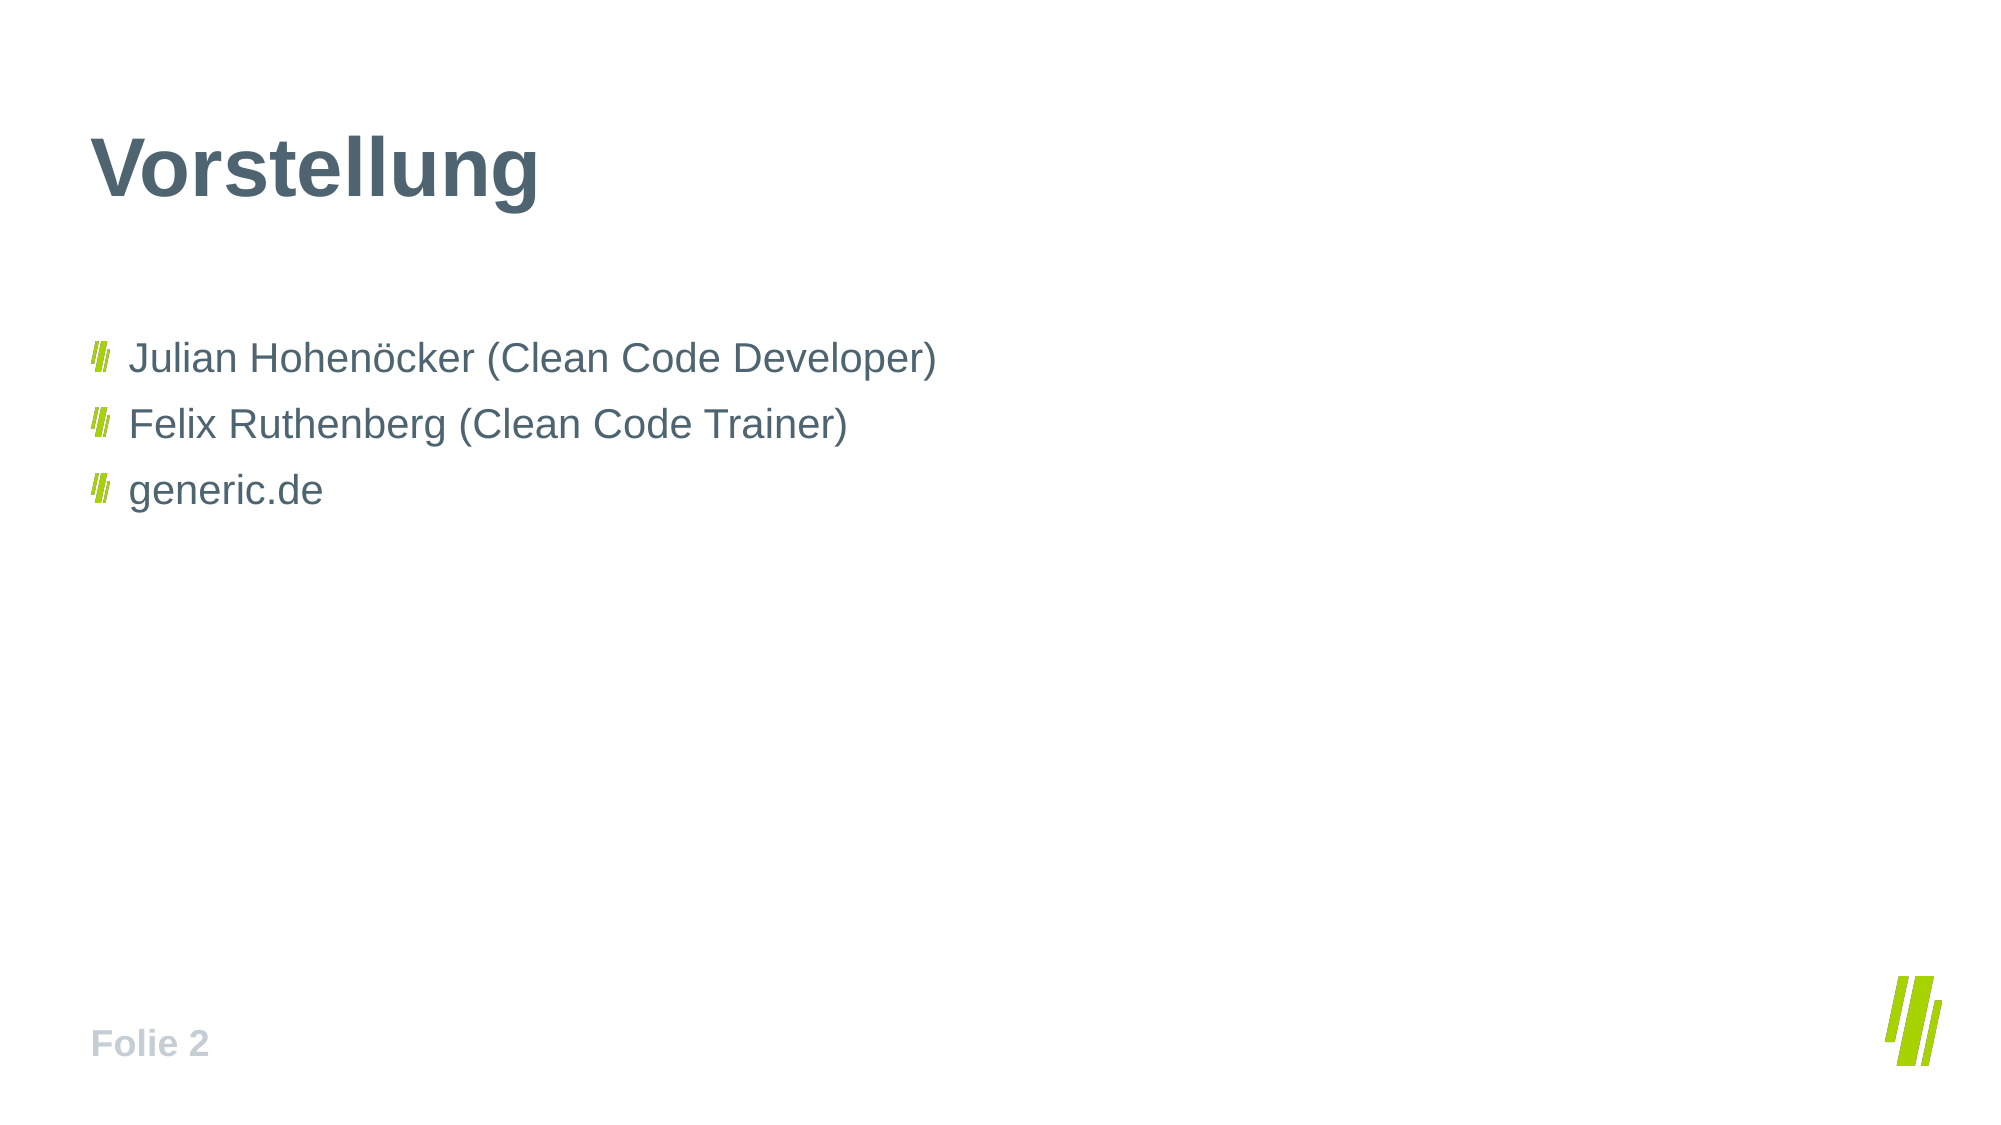

# Vorstellung
Julian Hohenöcker (Clean Code Developer)
Felix Ruthenberg (Clean Code Trainer)
generic.de
Folie 2